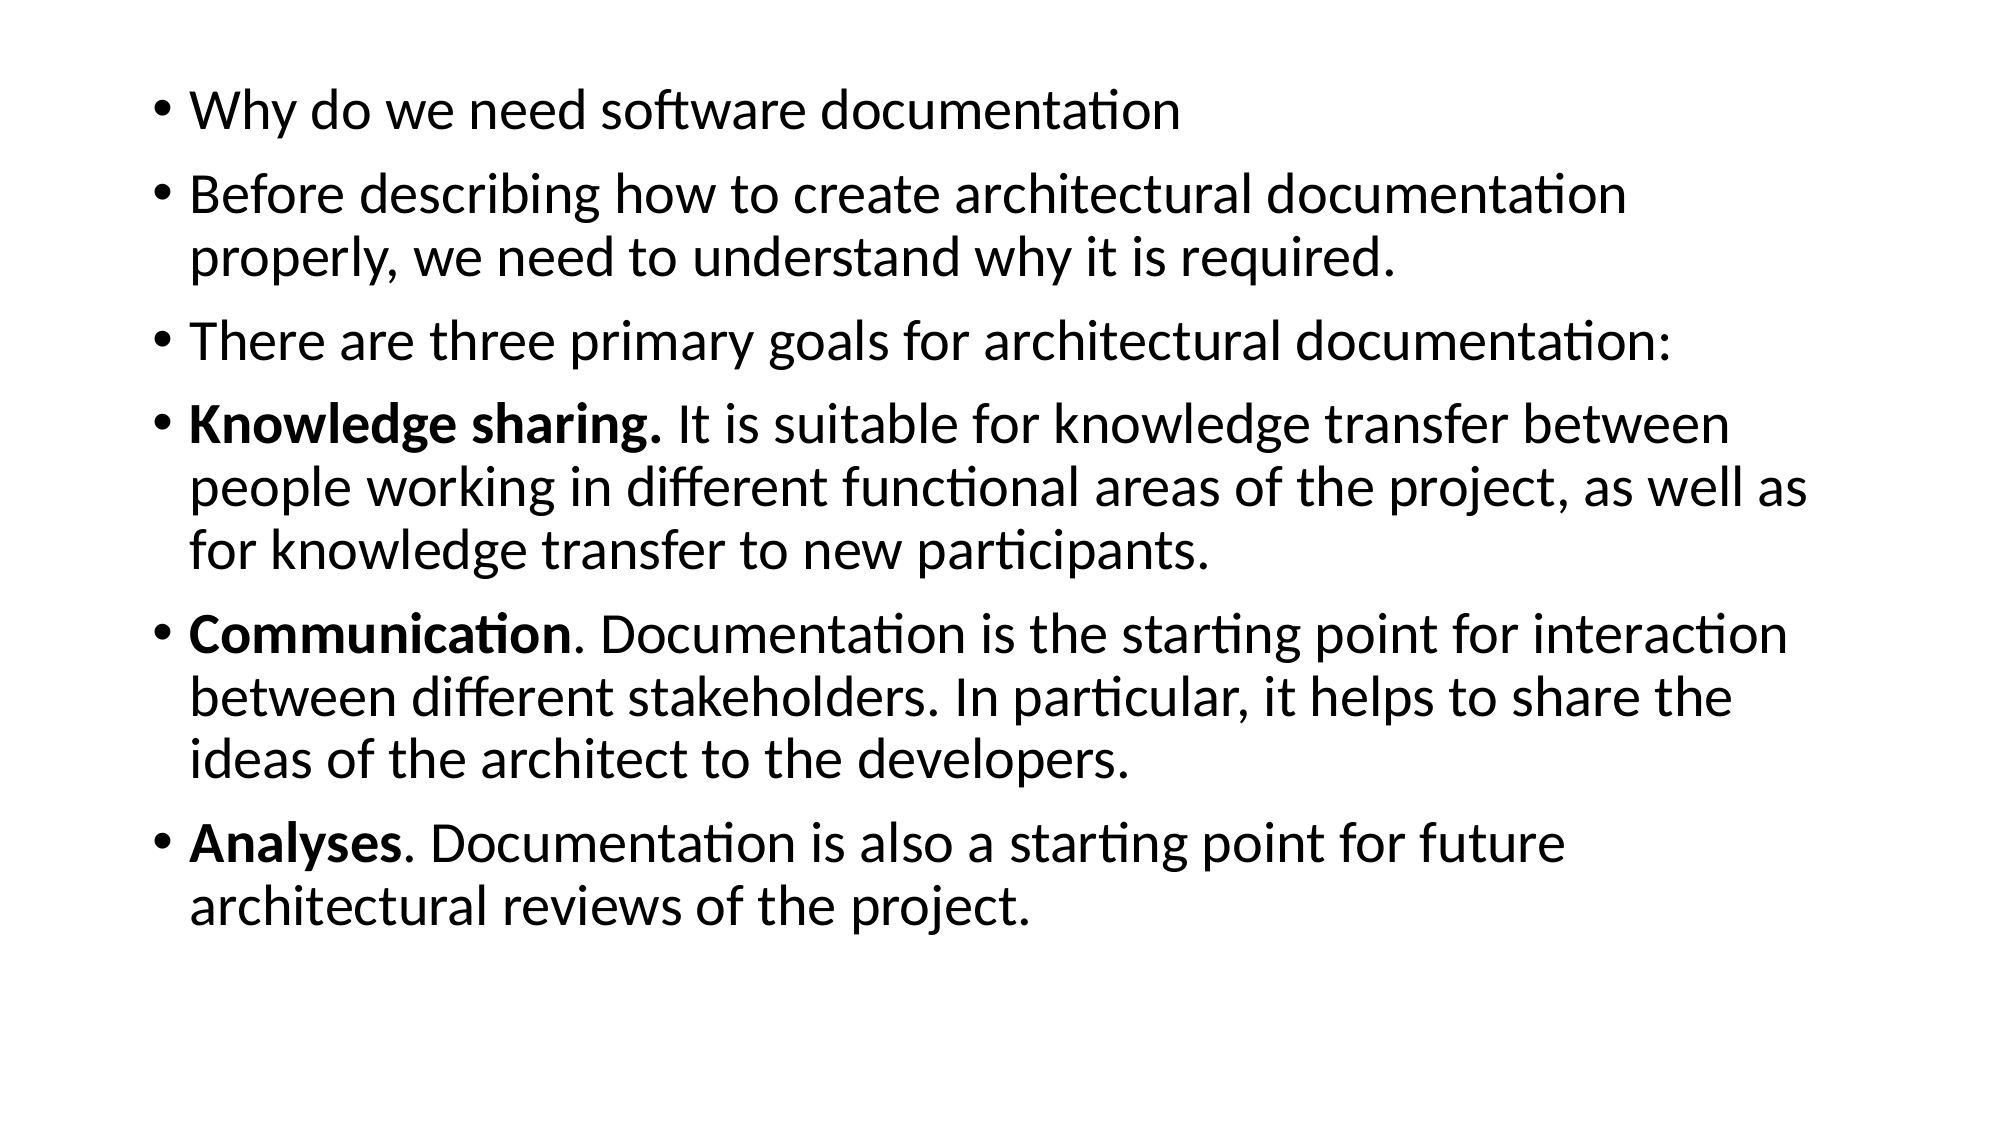

Why do we need software documentation
Before describing how to create architectural documentation properly, we need to understand why it is required.
There are three primary goals for architectural documentation:
Knowledge sharing. It is suitable for knowledge transfer between people working in different functional areas of the project, as well as for knowledge transfer to new participants.
Communication. Documentation is the starting point for interaction between different stakeholders. In particular, it helps to share the ideas of the architect to the developers.
Analyses. Documentation is also a starting point for future architectural reviews of the project.